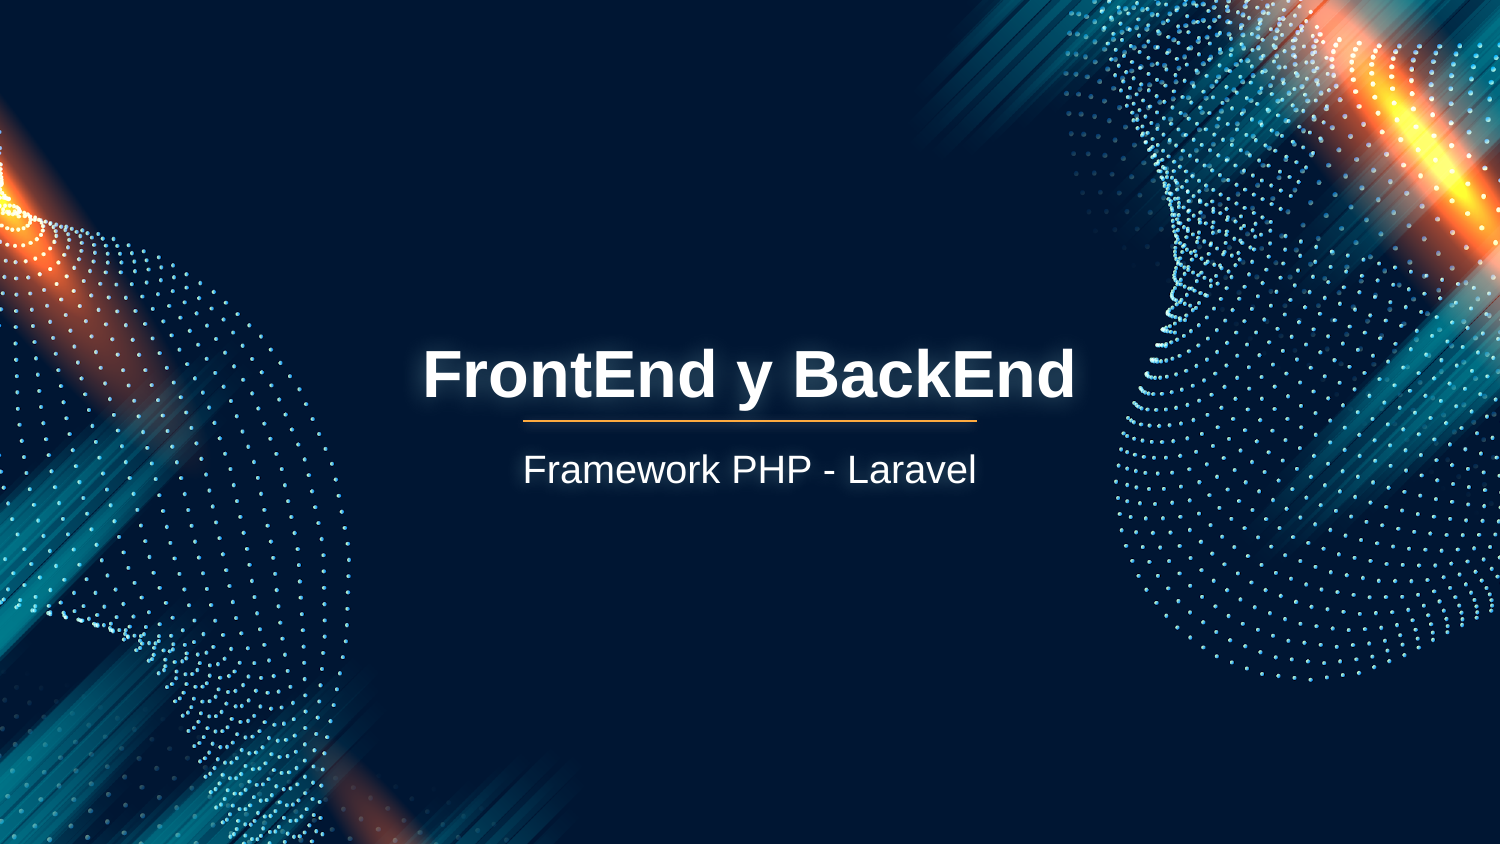

# FrontEnd y BackEnd
Framework PHP - Laravel